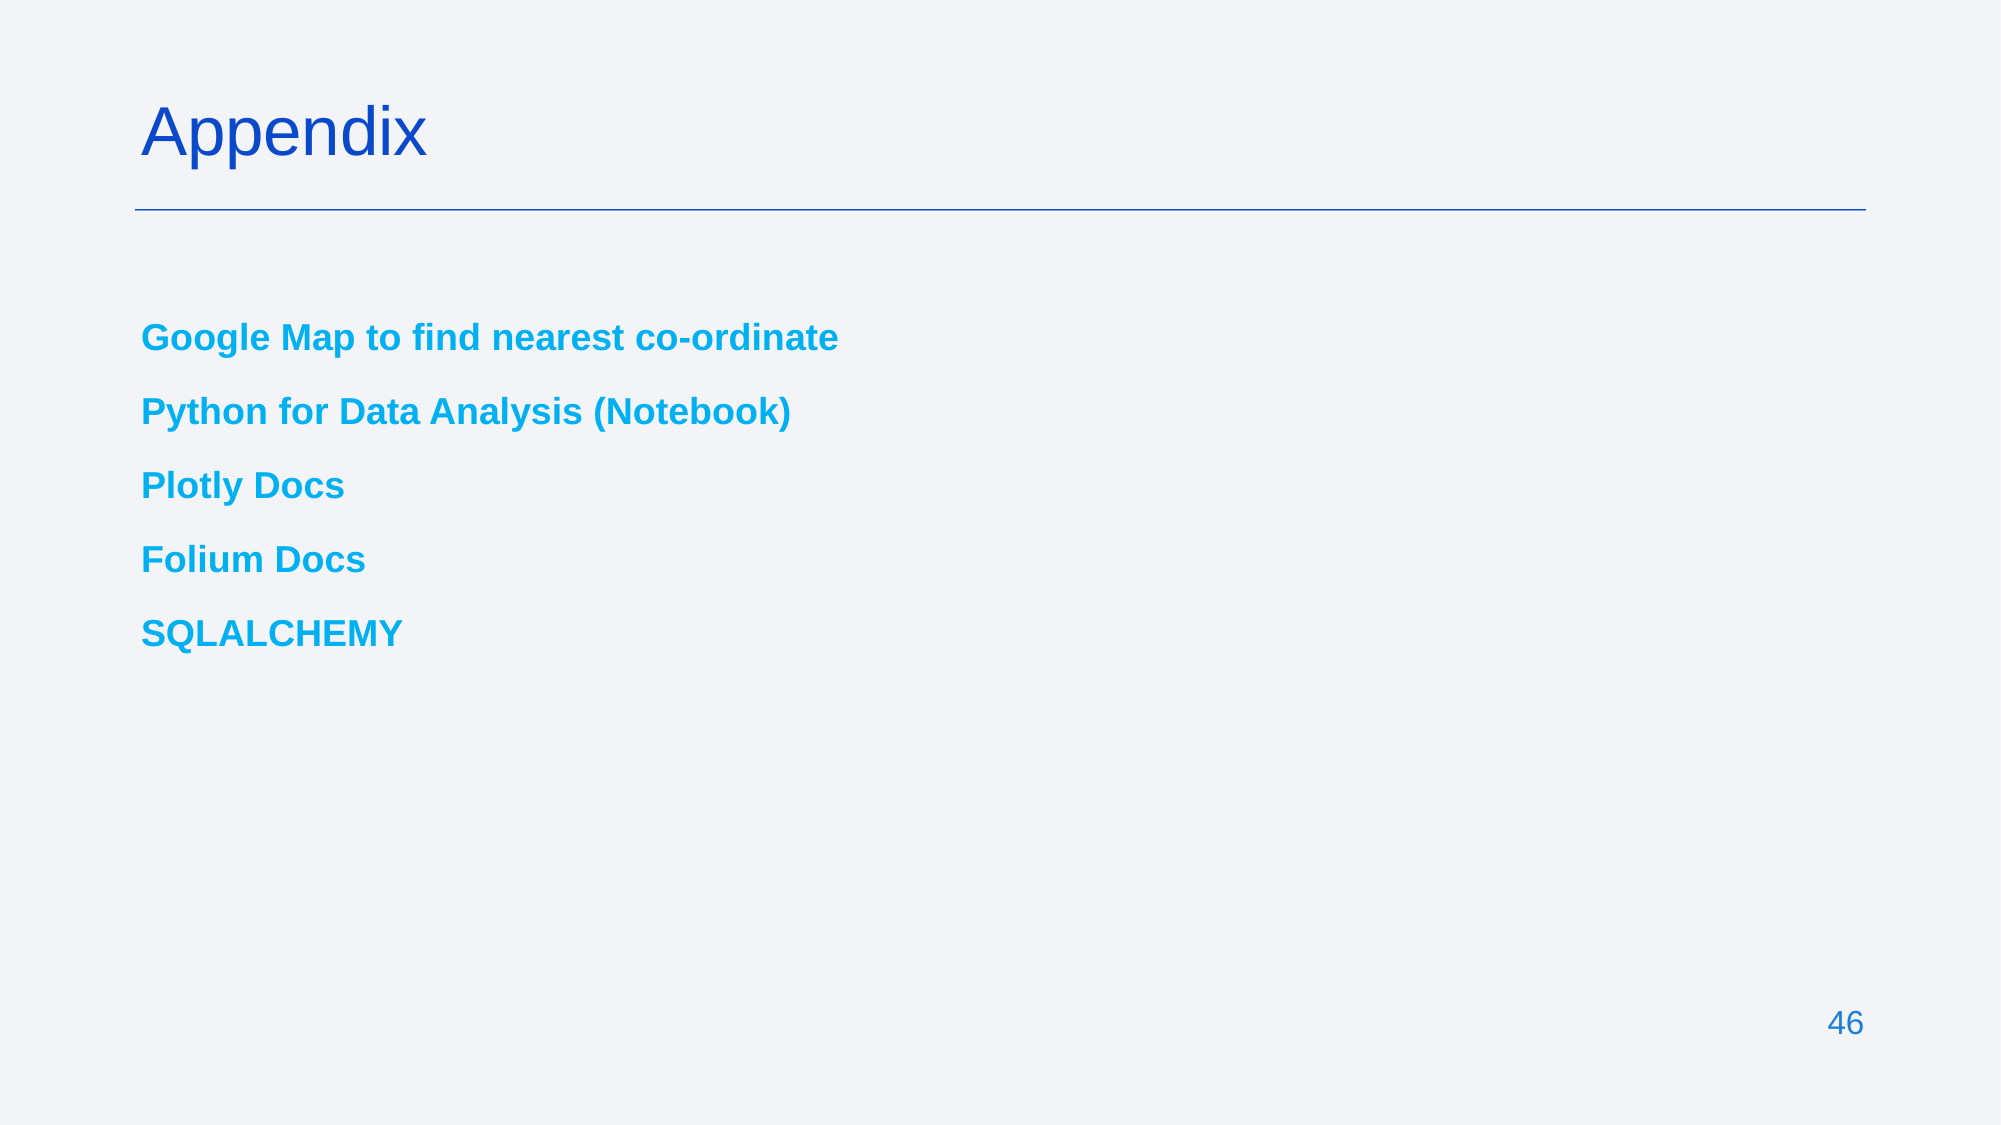

Appendix
Google Map to find nearest co-ordinate
Python for Data Analysis (Notebook)
Plotly Docs
Folium Docs
SQLALCHEMY
46